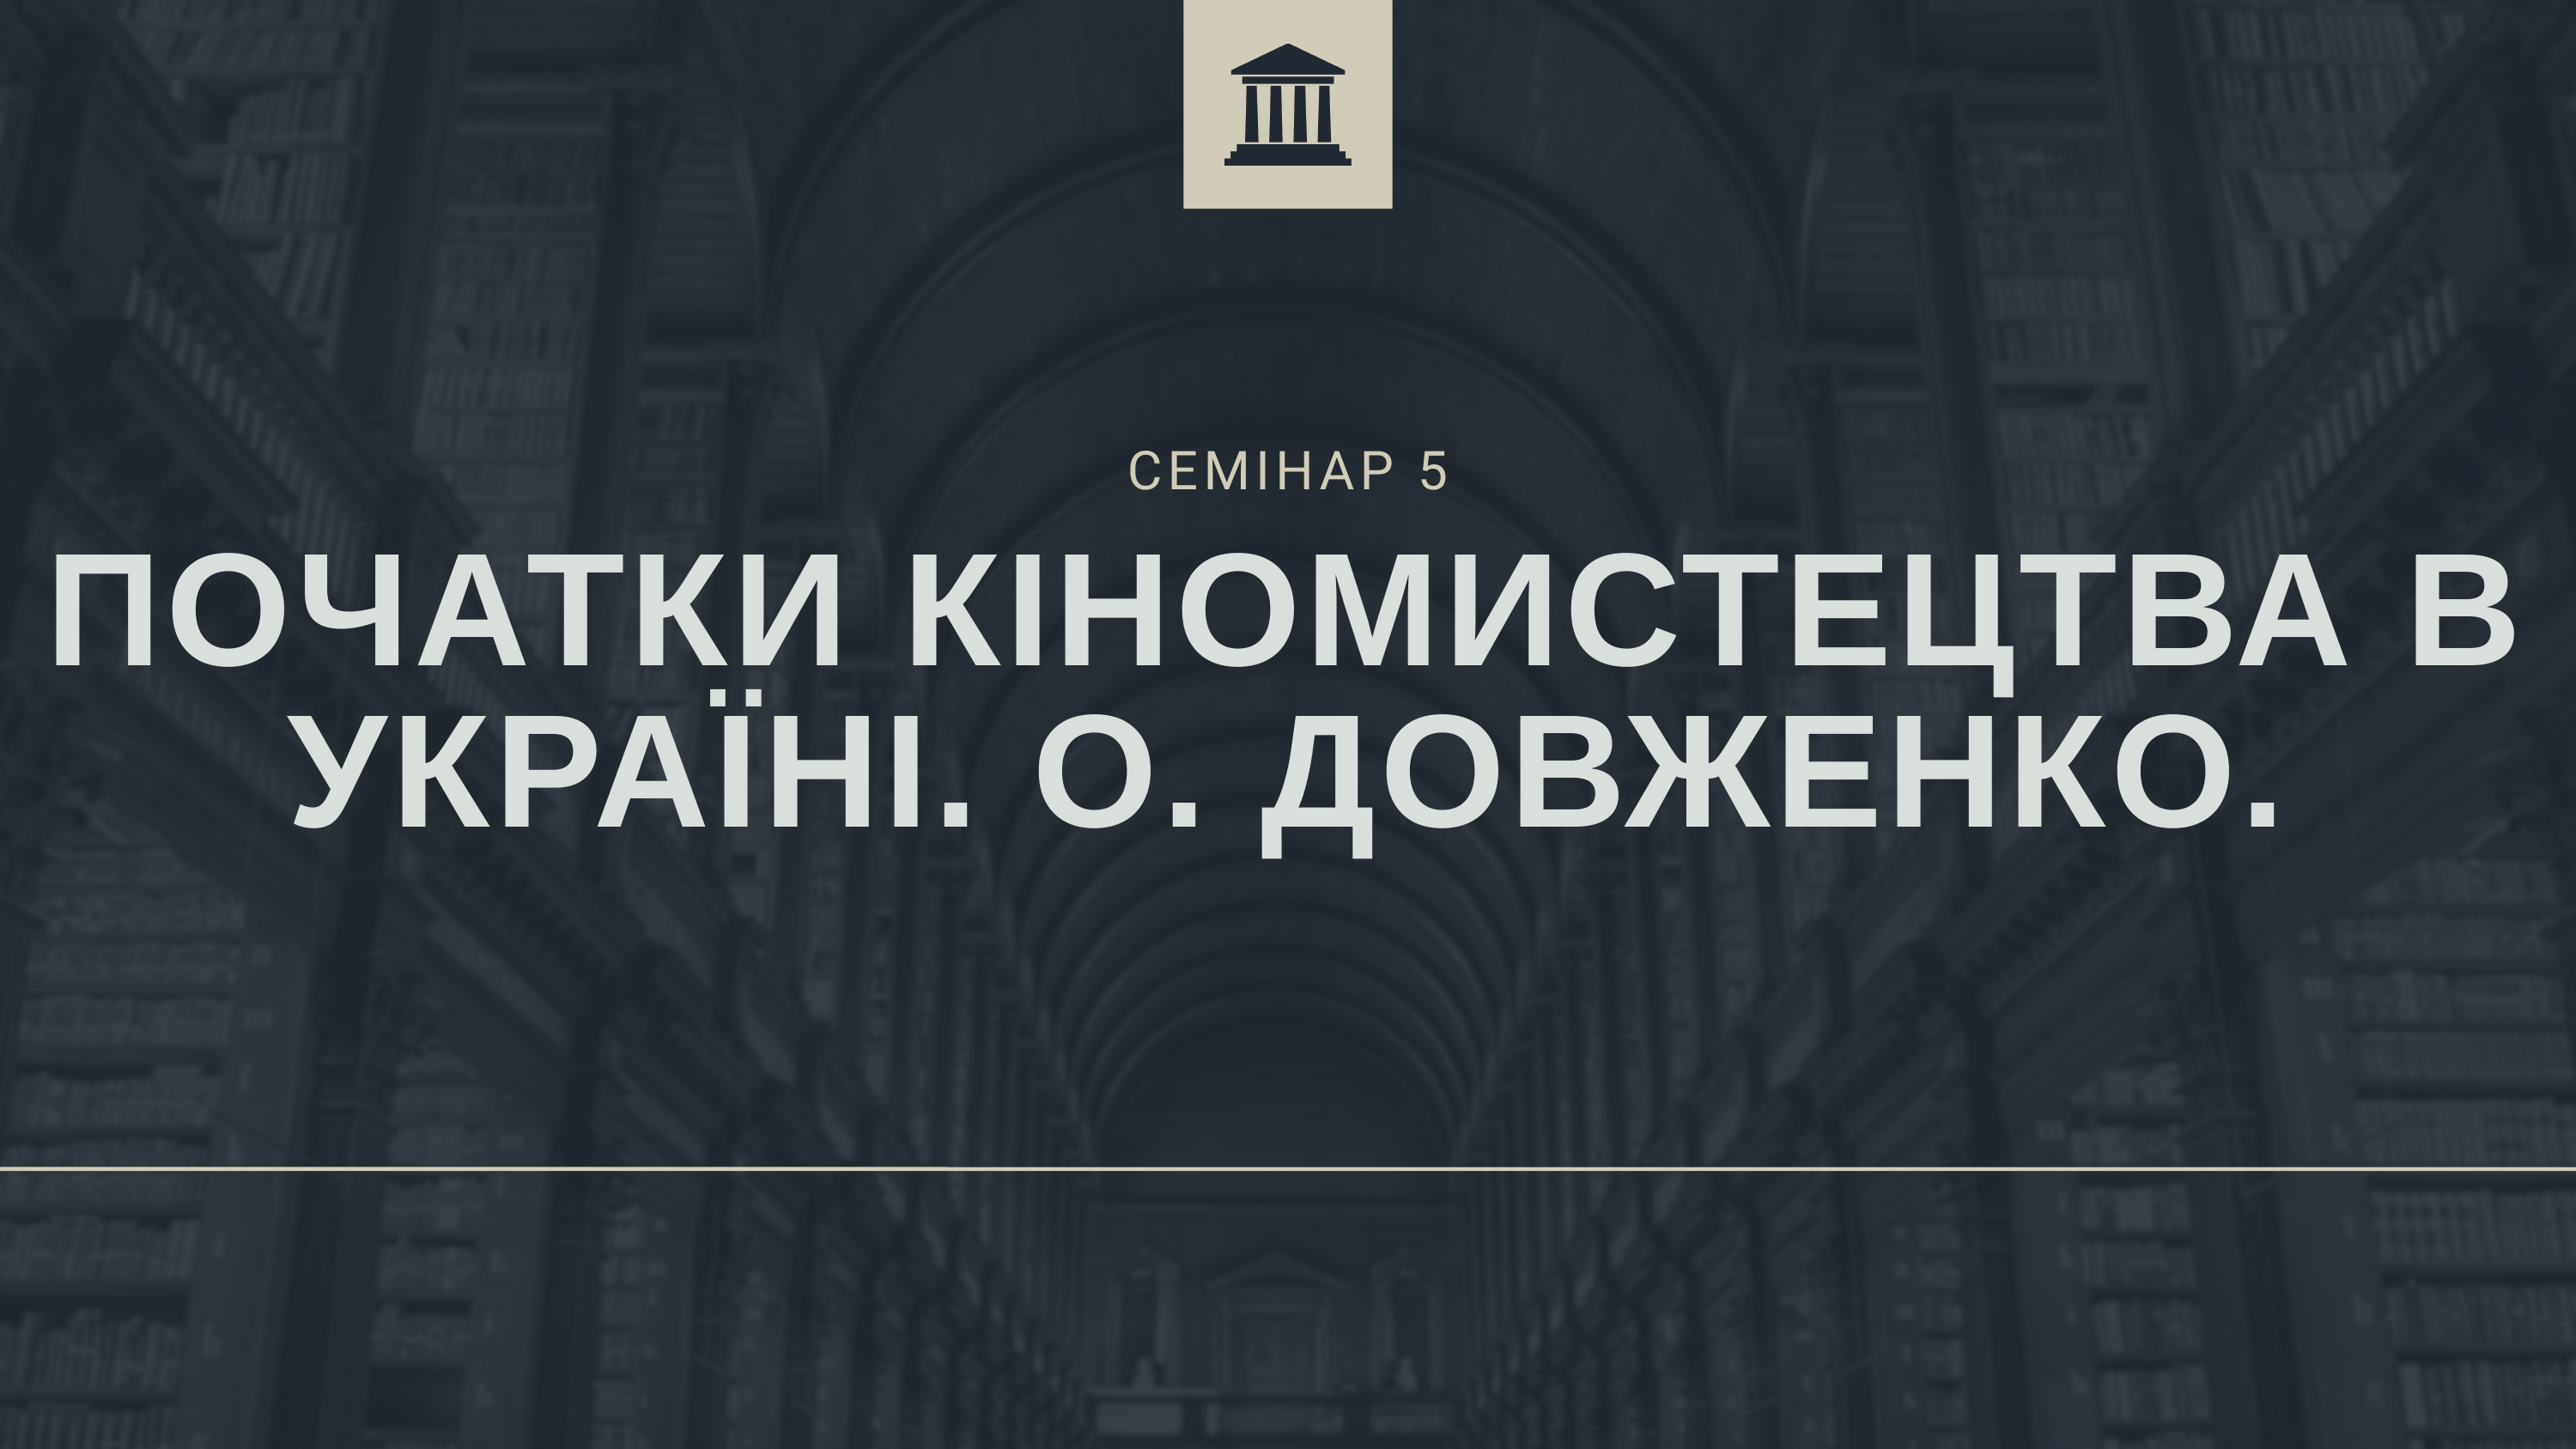

СЕМІНАР 5
ПОЧАТКИ КІНОМИСТЕЦТВА В УКРАЇНІ. О. ДОВЖЕНКО.